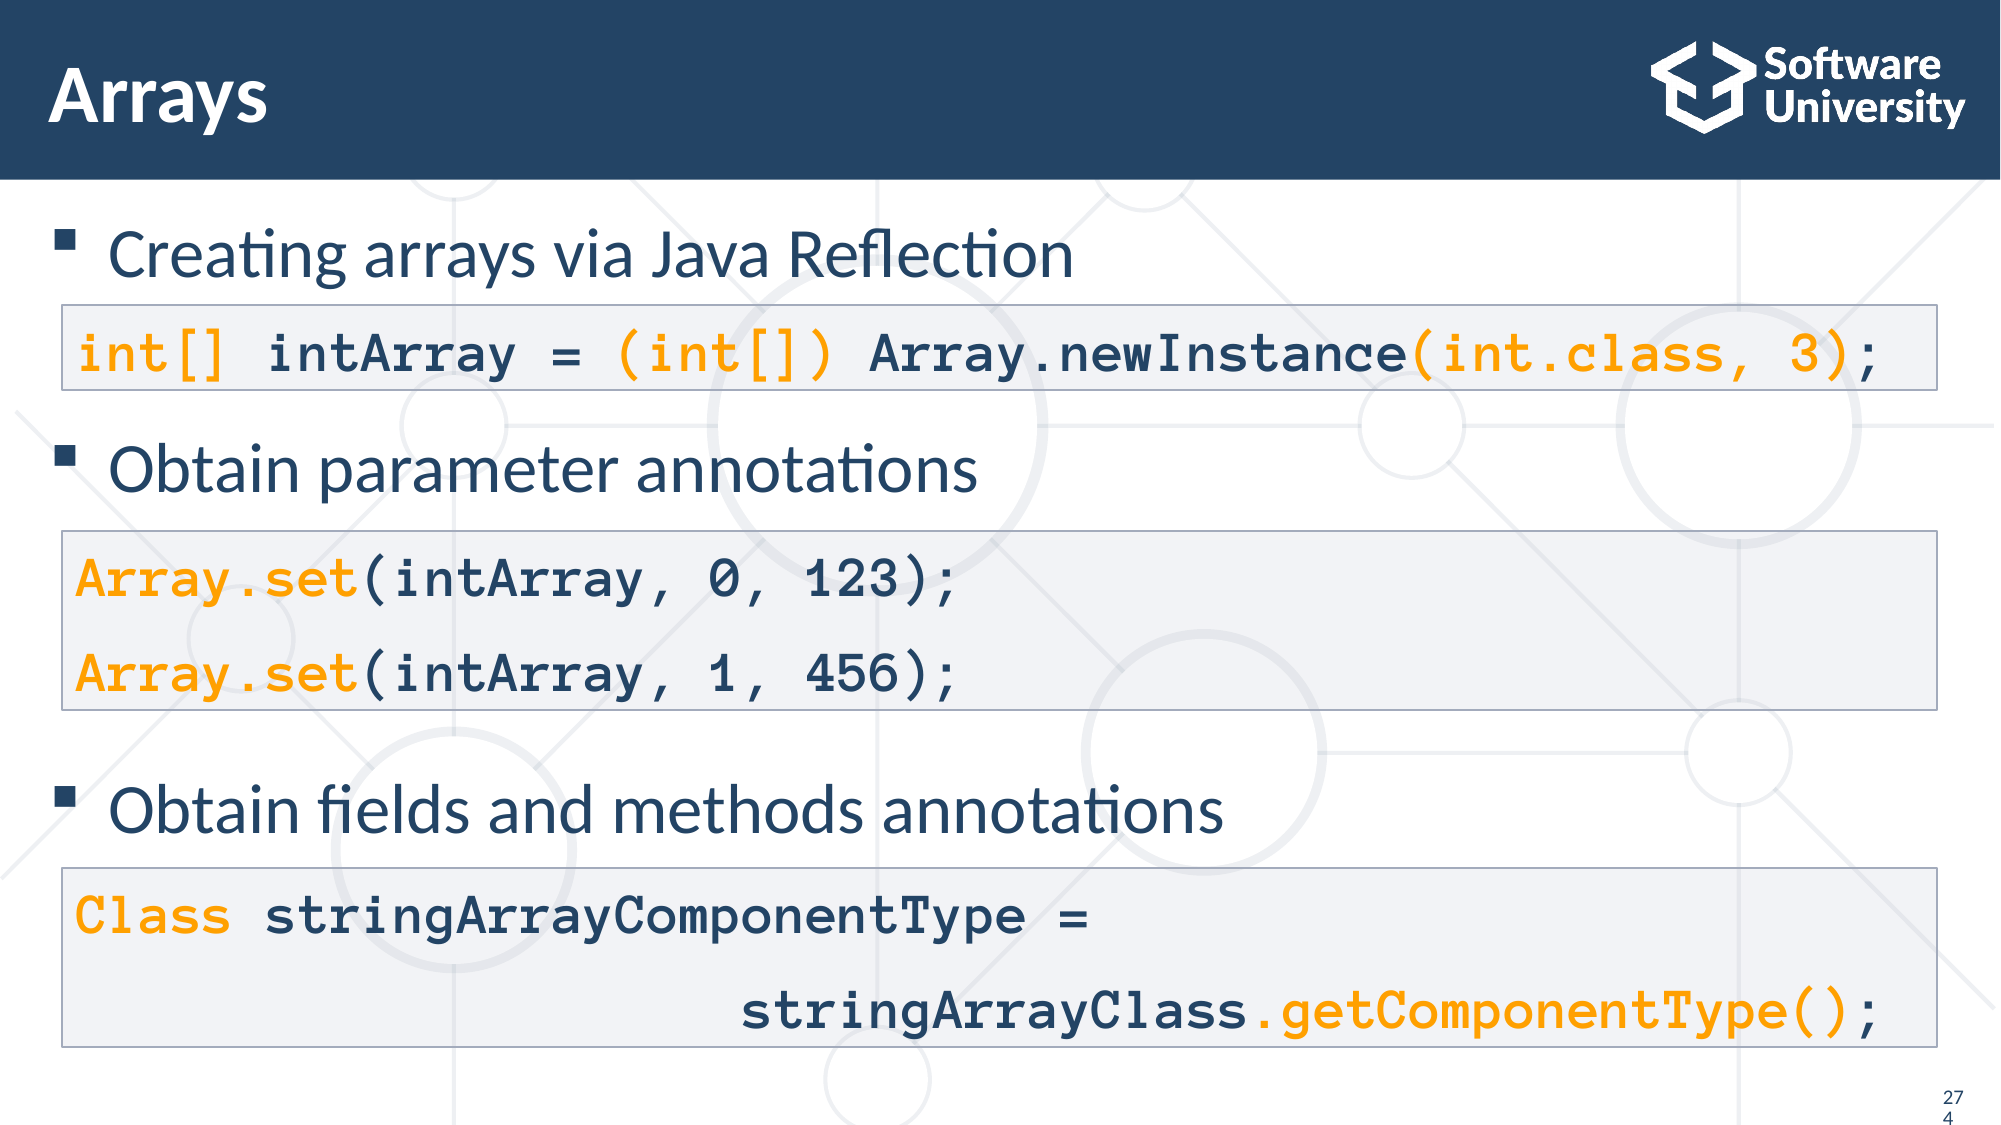

# Arrays
Creating arrays via Java Reflection

Obtain parameter annotations

Obtain fields and methods annotations
int[] intArray = (int[]) Array.newInstance(int.class, 3);
Array.set(intArray, 0, 123);
Array.set(intArray, 1, 456);
Class stringArrayComponentType =
                     stringArrayClass.getComponentType();
274